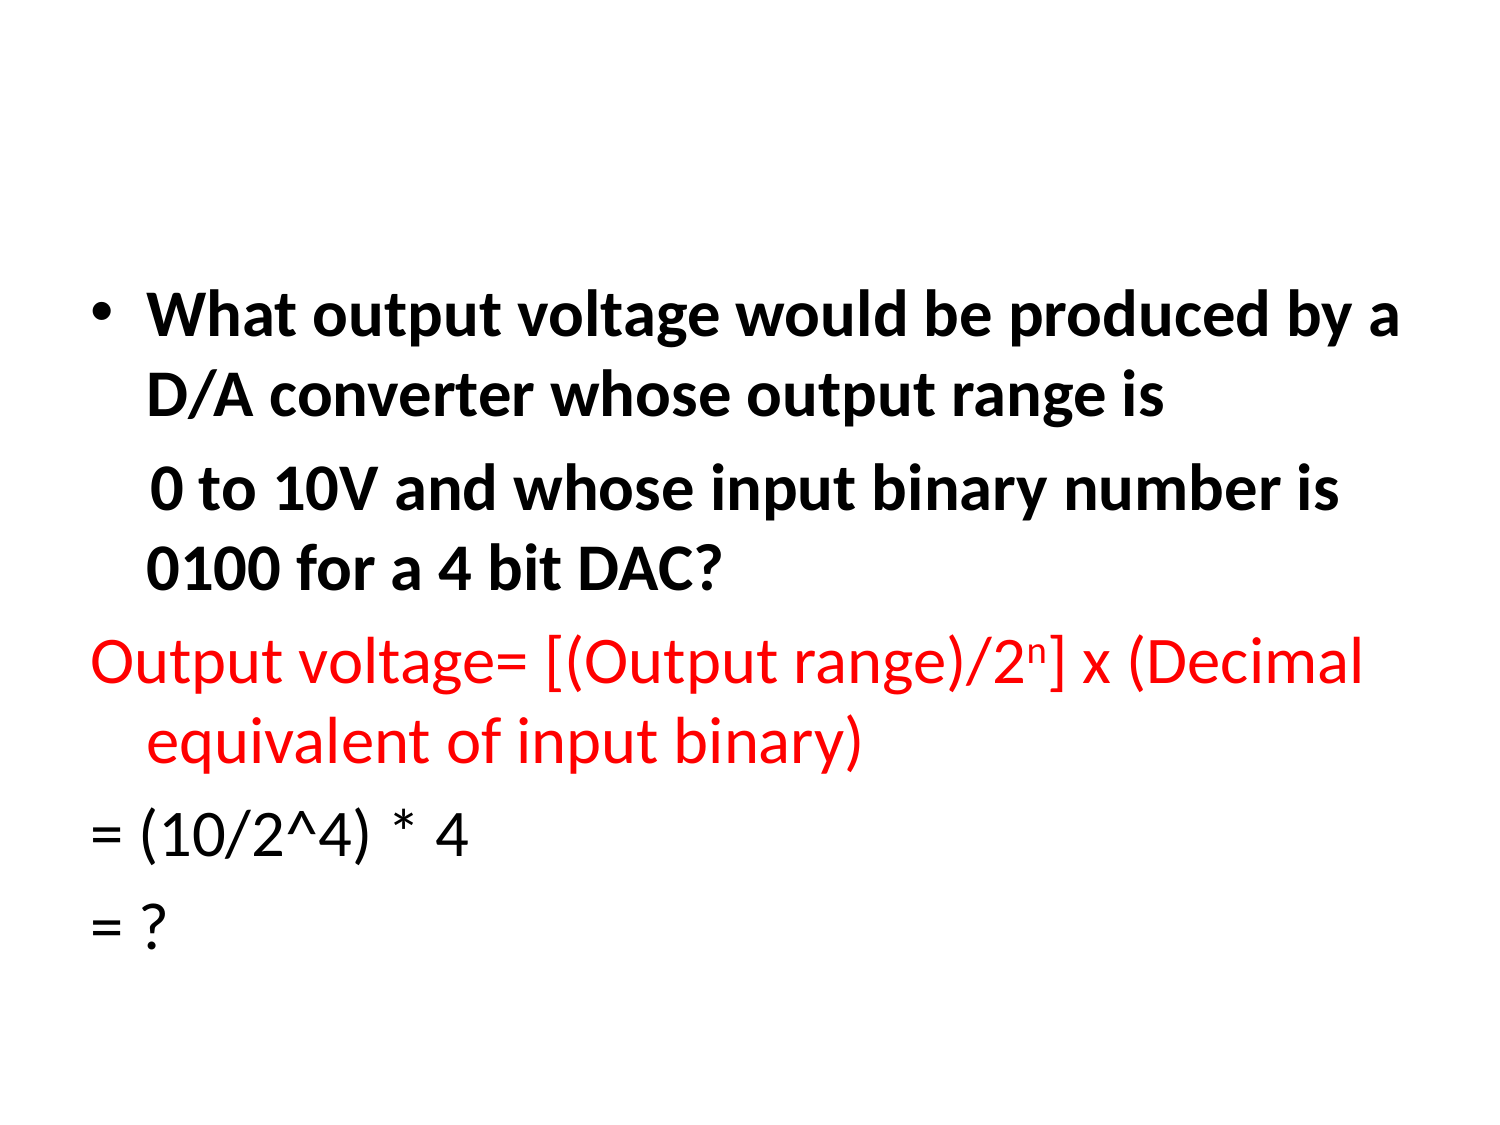

What output voltage would be produced by a D/A converter whose output range is
    0 to 10V and whose input binary number is 0100 for a 4 bit DAC?
Output voltage= [(Output range)/2n] x (Decimal  equivalent of input binary)
= (10/2^4) * 4
= ?